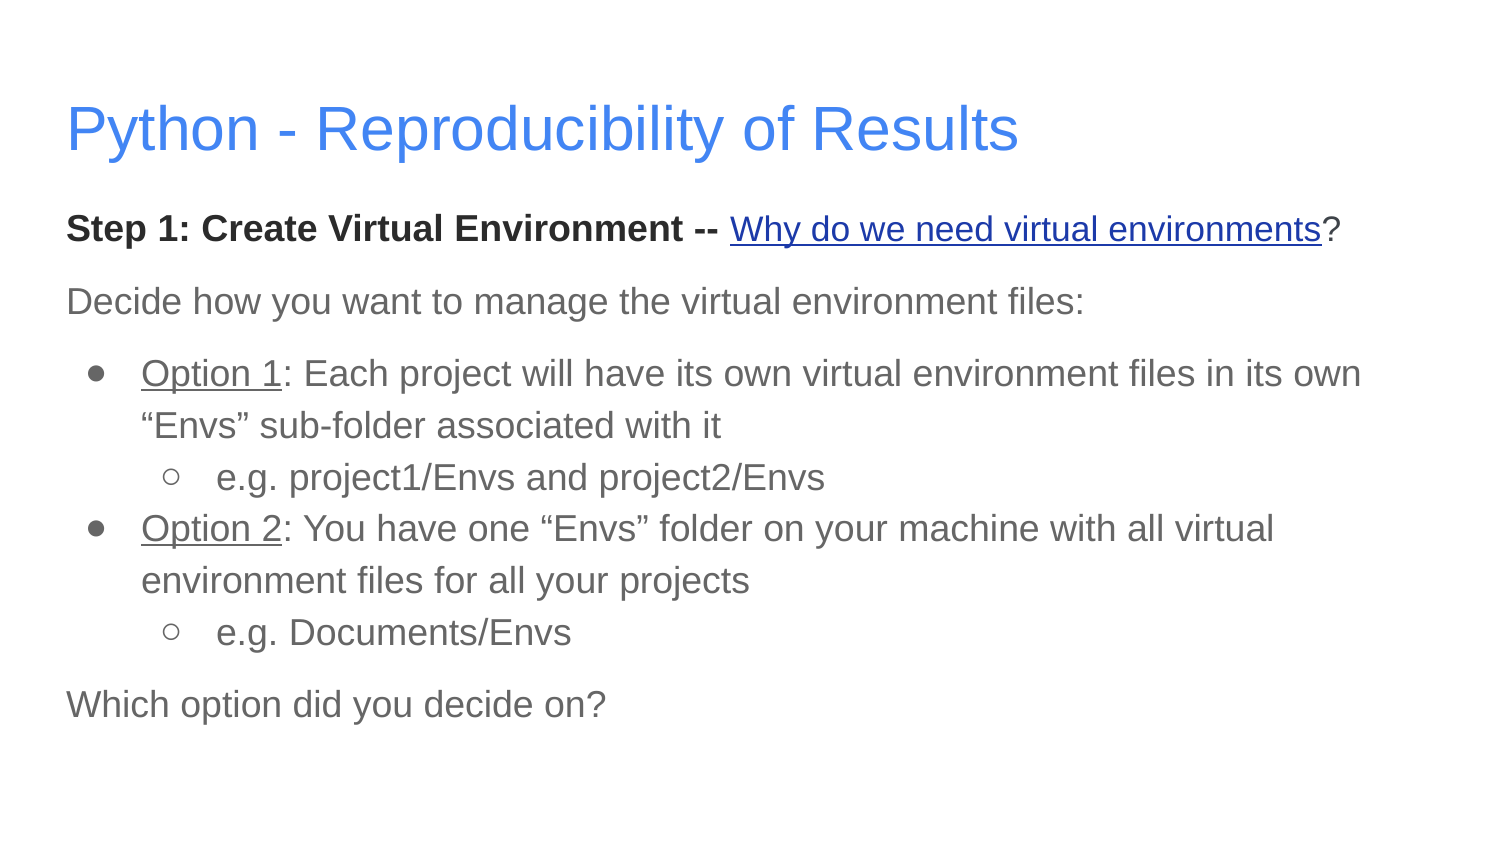

# Python - Reproducibility of Results
Step 1: Create Virtual Environment -- Why do we need virtual environments?
Decide how you want to manage the virtual environment files:
Option 1: Each project will have its own virtual environment files in its own “Envs” sub-folder associated with it
e.g. project1/Envs and project2/Envs
Option 2: You have one “Envs” folder on your machine with all virtual environment files for all your projects
e.g. Documents/Envs
Which option did you decide on?